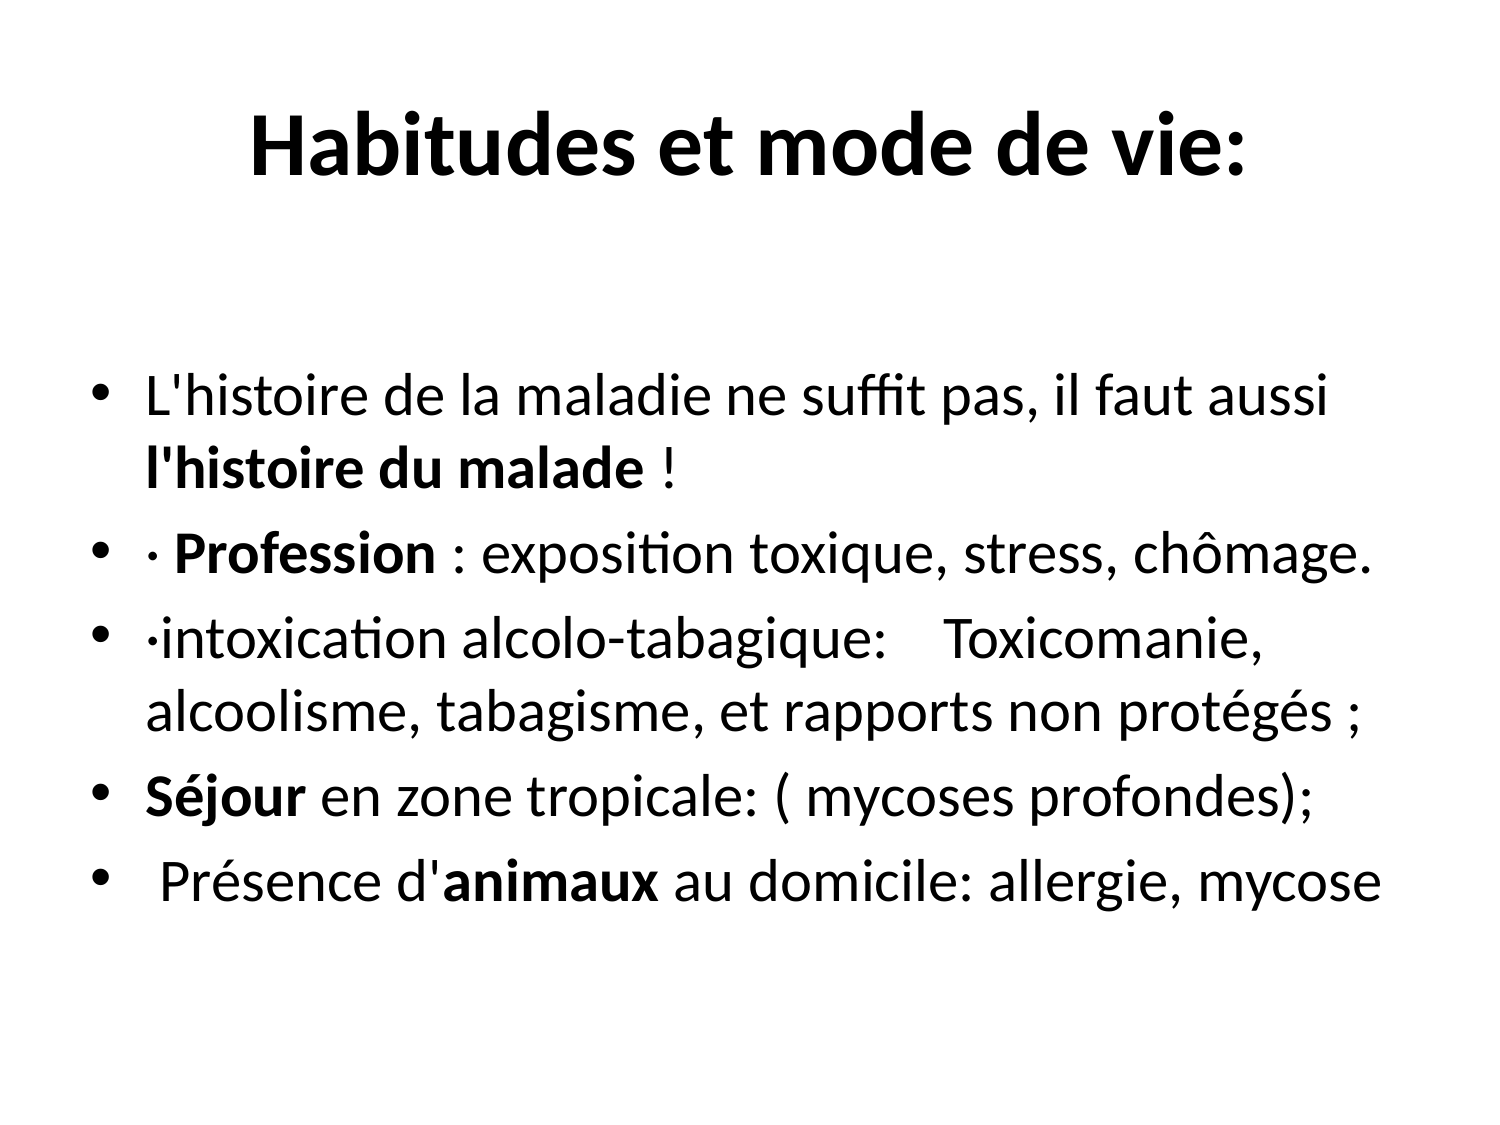

# Habitudes et mode de vie:

L'histoire de la maladie ne suffit pas, il faut aussi l'histoire du malade !
· Profession : exposition toxique, stress, chômage.
·intoxication alcolo-tabagique:    Toxicomanie, alcoolisme, tabagisme, et rapports non protégés ;
Séjour en zone tropicale: ( mycoses profondes);
 Présence d'animaux au domicile: allergie, mycose